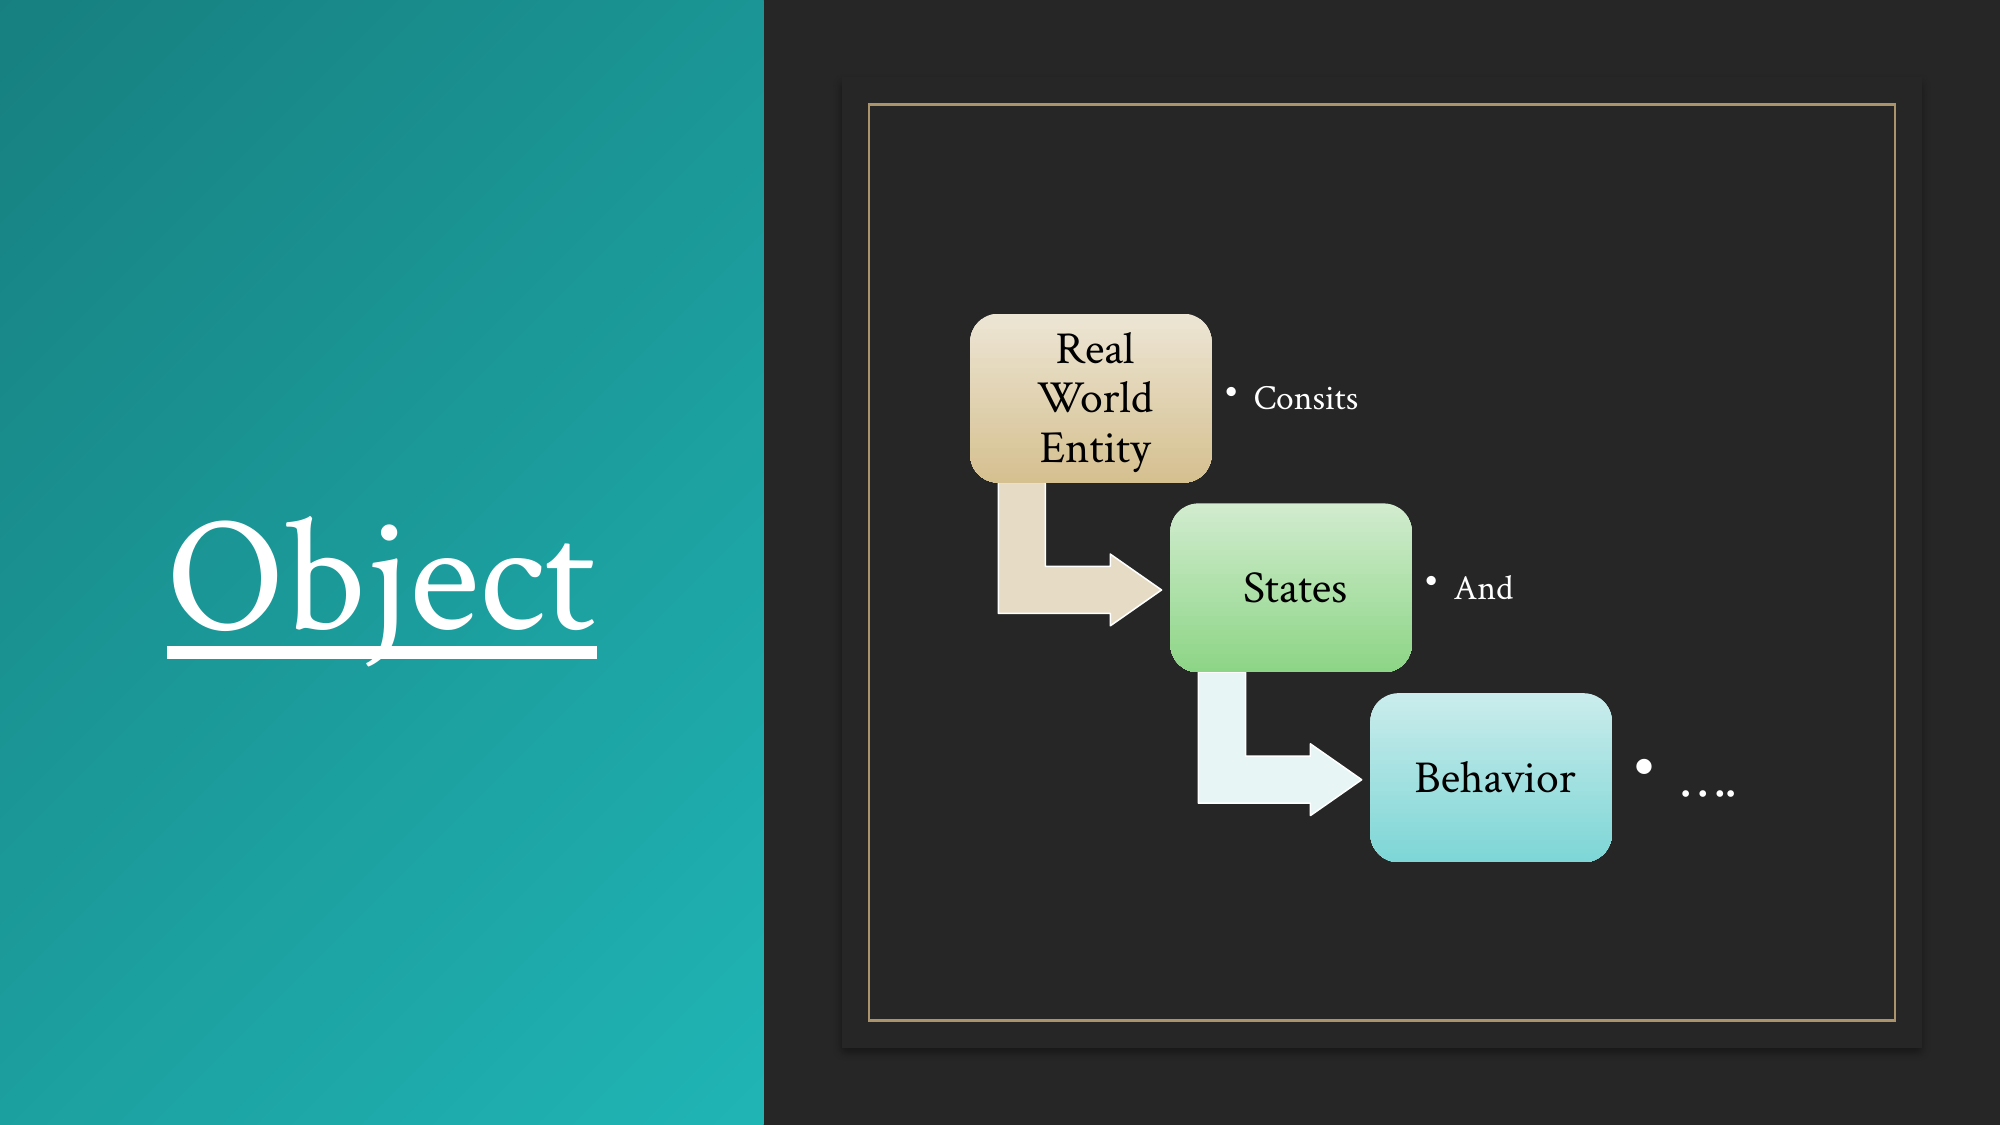

# Object

Real World Entity
Consits
States
And
Behavior
….